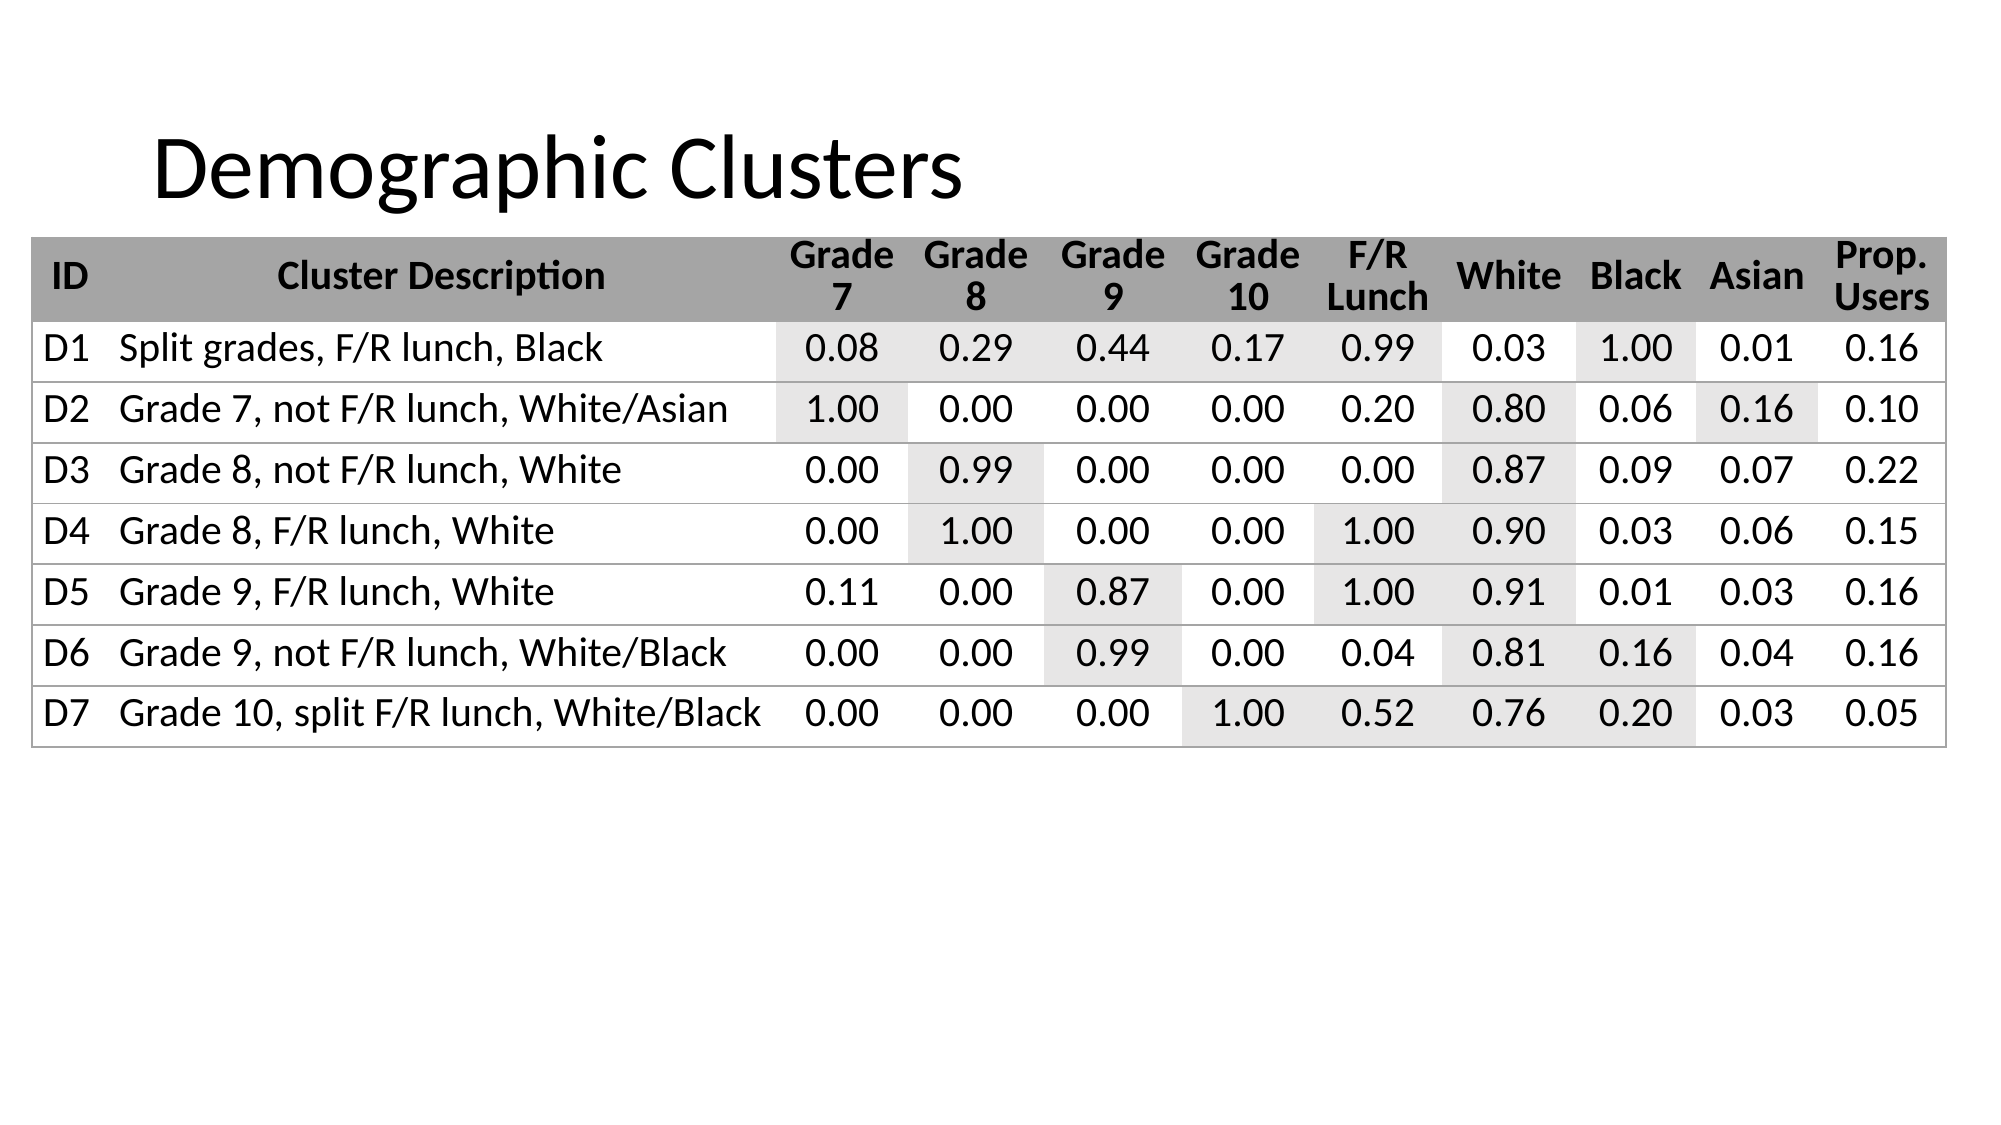

# Demographic Clusters
| ID | Cluster Description | Grade 7 | Grade 8 | Grade 9 | Grade 10 | F/R Lunch | White | Black | Asian | Prop. Users |
| --- | --- | --- | --- | --- | --- | --- | --- | --- | --- | --- |
| D1 | Split grades, F/R lunch, Black | 0.08 | 0.29 | 0.44 | 0.17 | 0.99 | 0.03 | 1.00 | 0.01 | 0.16 |
| D2 | Grade 7, not F/R lunch, White/Asian | 1.00 | 0.00 | 0.00 | 0.00 | 0.20 | 0.80 | 0.06 | 0.16 | 0.10 |
| D3 | Grade 8, not F/R lunch, White | 0.00 | 0.99 | 0.00 | 0.00 | 0.00 | 0.87 | 0.09 | 0.07 | 0.22 |
| D4 | Grade 8, F/R lunch, White | 0.00 | 1.00 | 0.00 | 0.00 | 1.00 | 0.90 | 0.03 | 0.06 | 0.15 |
| D5 | Grade 9, F/R lunch, White | 0.11 | 0.00 | 0.87 | 0.00 | 1.00 | 0.91 | 0.01 | 0.03 | 0.16 |
| D6 | Grade 9, not F/R lunch, White/Black | 0.00 | 0.00 | 0.99 | 0.00 | 0.04 | 0.81 | 0.16 | 0.04 | 0.16 |
| D7 | Grade 10, split F/R lunch, White/Black | 0.00 | 0.00 | 0.00 | 1.00 | 0.52 | 0.76 | 0.20 | 0.03 | 0.05 |